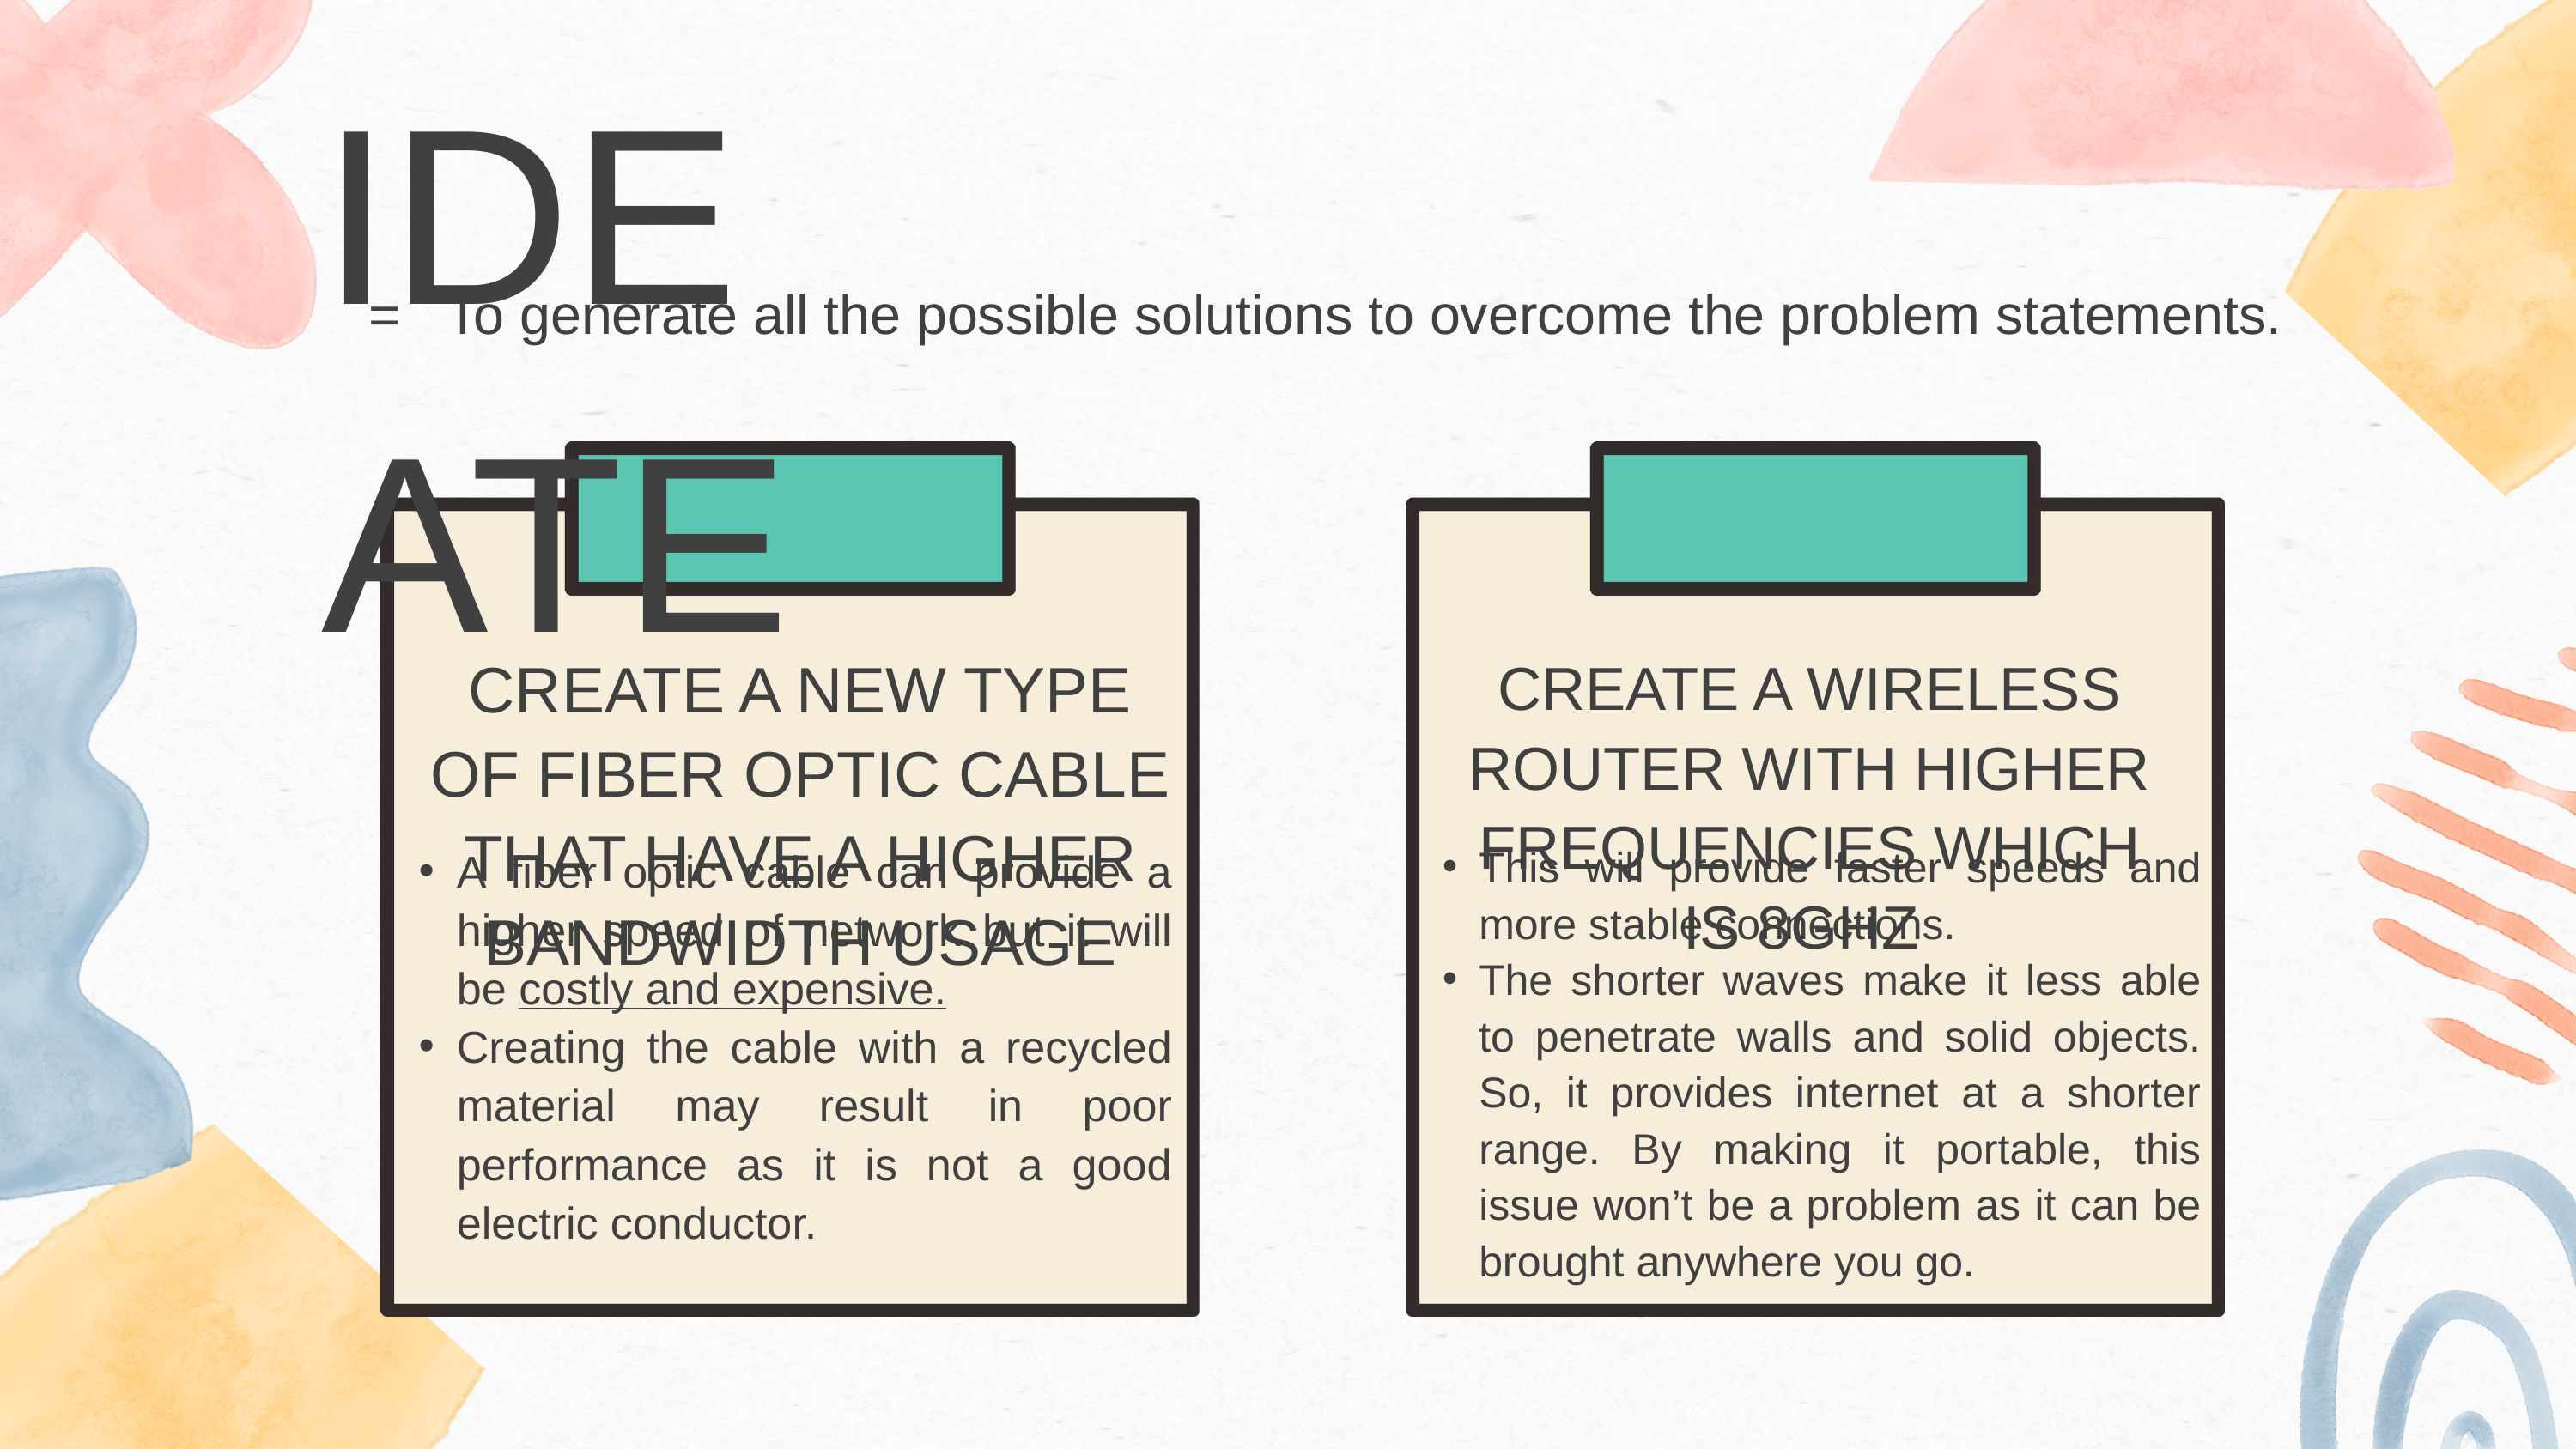

IDEATE
 =   To generate all the possible solutions to overcome the problem statements.

CREATE A NEW TYPE OF FIBER OPTIC CABLE THAT HAVE A HIGHER BANDWIDTH USAGE
CREATE A WIRELESS ROUTER WITH HIGHER FREQUENCIES WHICH IS 8GHZ

This will provide faster speeds and more stable connections.
The shorter waves make it less able to penetrate walls and solid objects. So, it provides internet at a shorter range. By making it portable, this issue won’t be a problem as it can be brought anywhere you go.

A fiber optic cable can provide a higher speed of network but it will be costly and expensive.
Creating the cable with a recycled material may result in poor performance as it is not a good electric conductor.